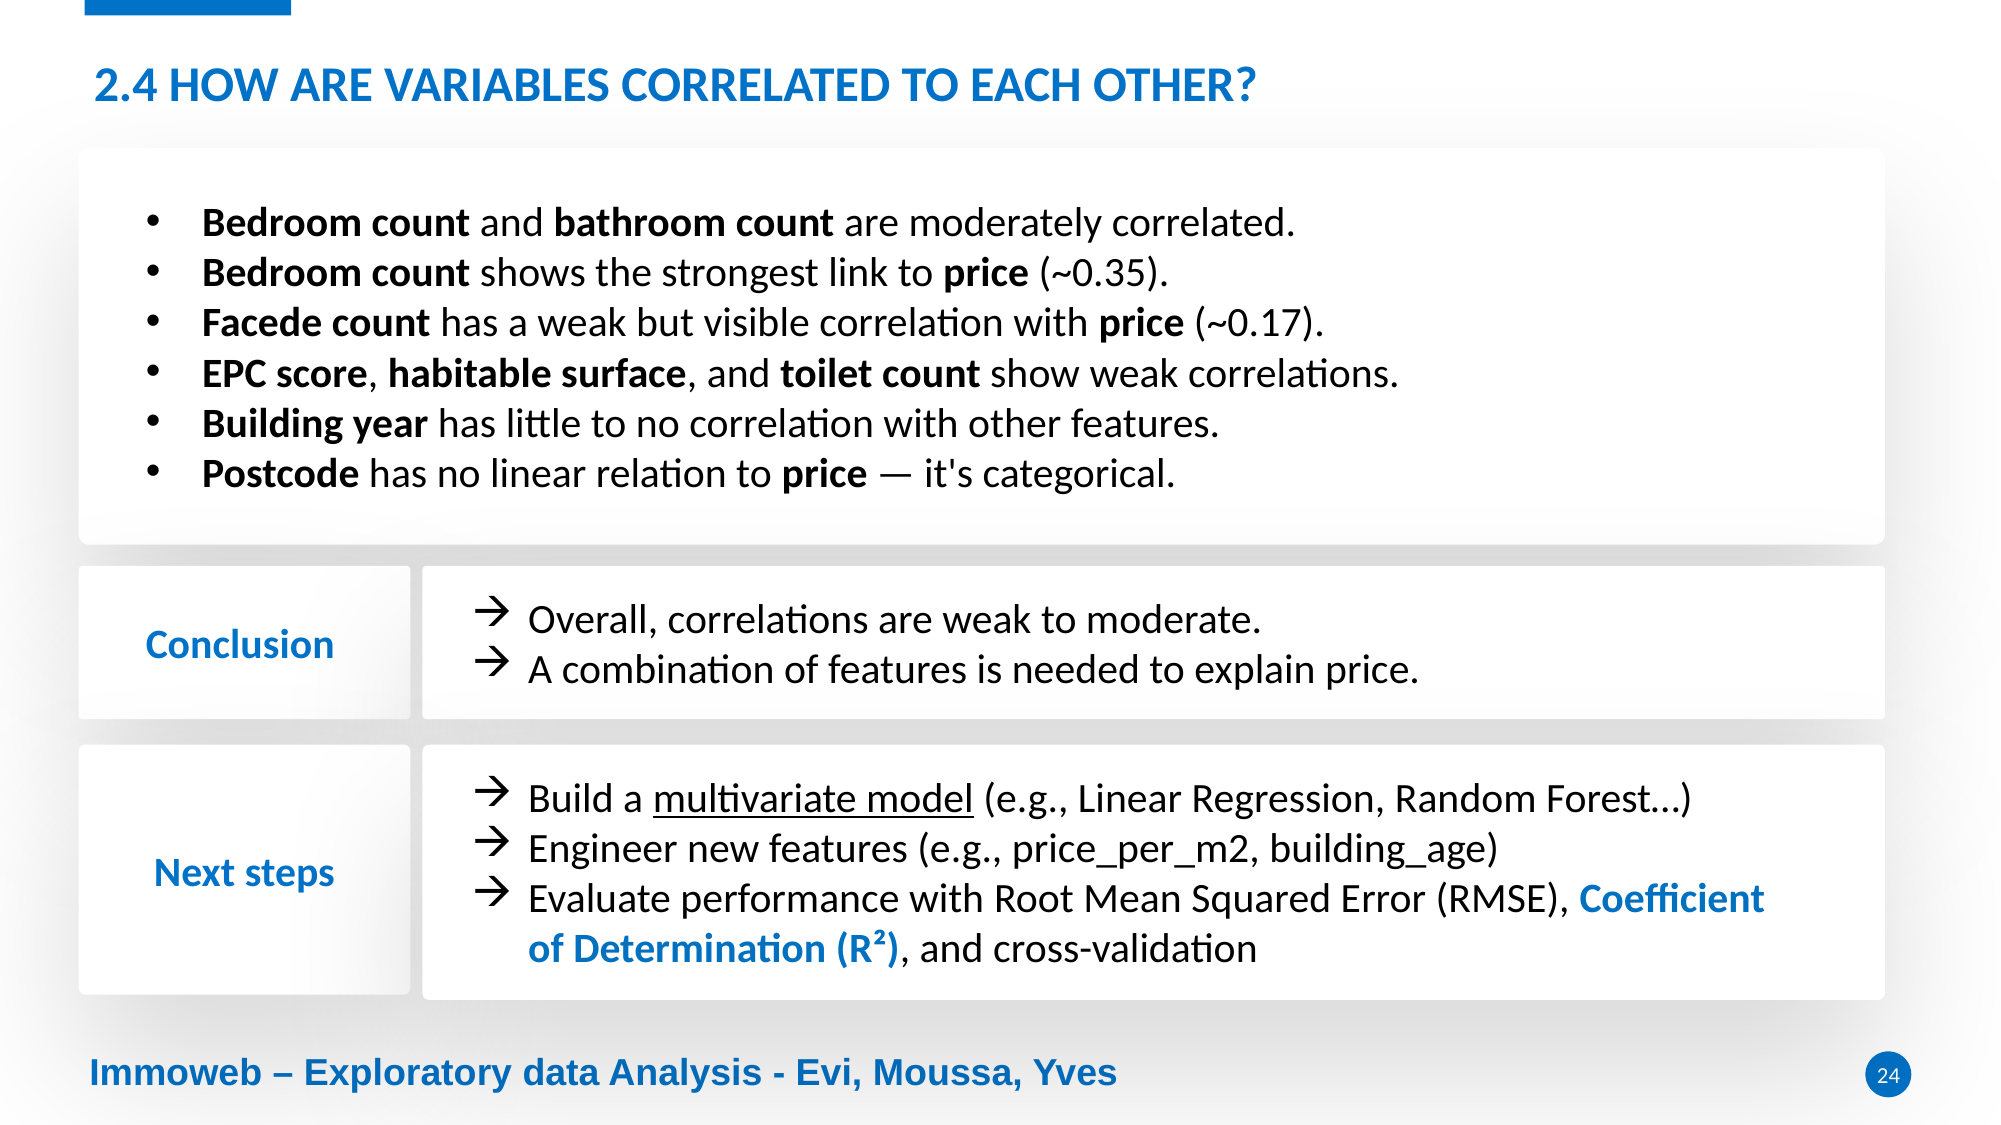

# 2.4 How are variables correlated to each other?

Bedroom count and bathroom count are moderately correlated.
Bedroom count shows the strongest link to price (~0.35).
Facede count has a weak but visible correlation with price (~0.17).
EPC score, habitable surface, and toilet count show weak correlations.
Building year has little to no correlation with other features.
Postcode has no linear relation to price — it's categorical.

Overall, correlations are weak to moderate.
A combination of features is needed to explain price.
Conclusion

Build a multivariate model (e.g., Linear Regression, Random Forest…)
Engineer new features (e.g., price_per_m2, building_age)
Evaluate performance with Root Mean Squared Error (RMSE), Coefficient of Determination (R²), and cross-validation
Next steps